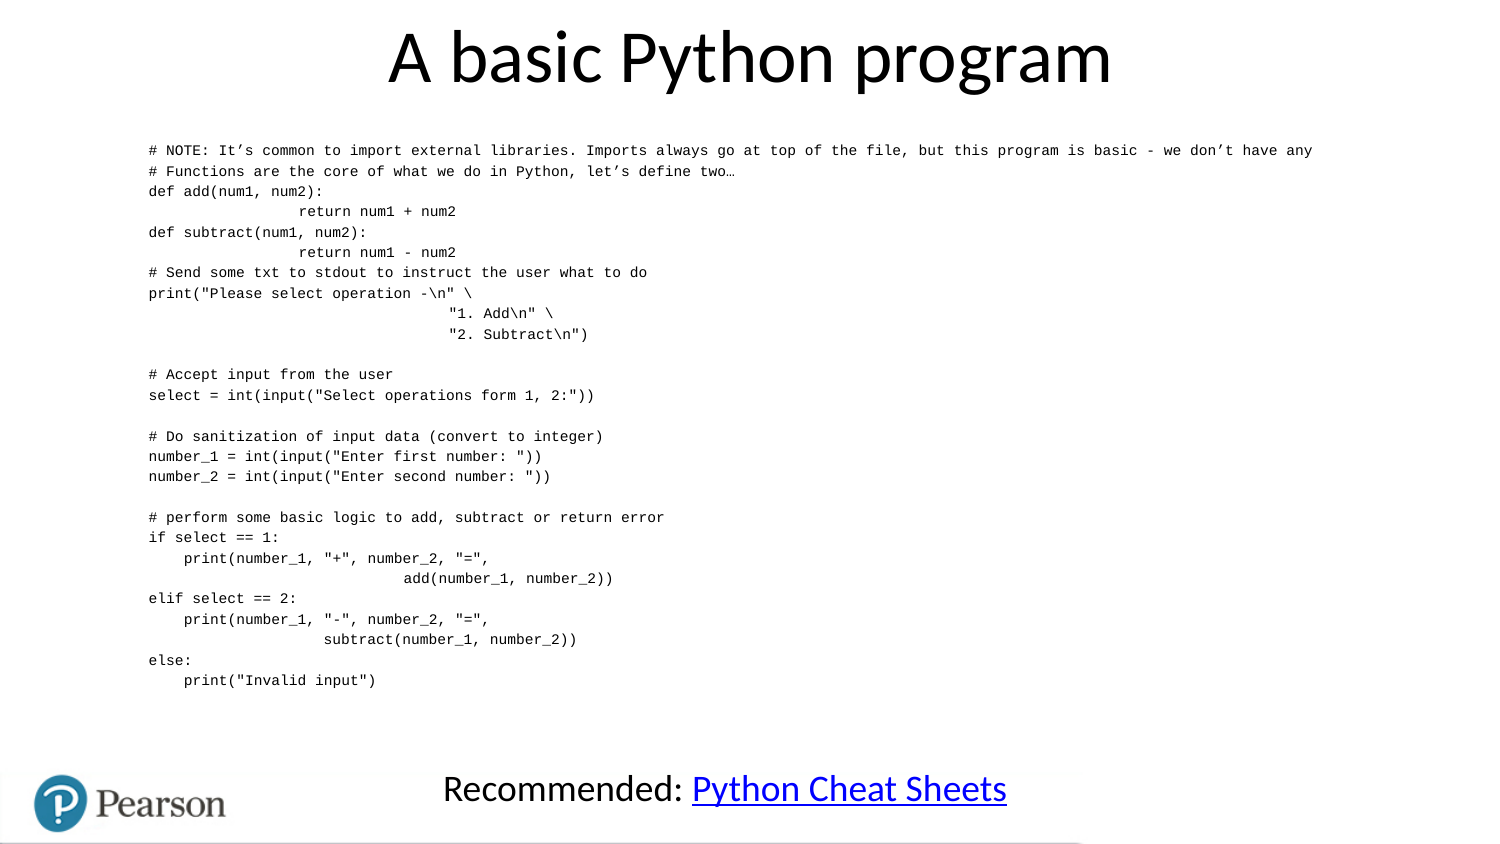

# A basic Python program
# NOTE: It’s common to import external libraries. Imports always go at top of the file, but this program is basic - we don’t have any
# Functions are the core of what we do in Python, let’s define two…
def add(num1, num2):
	return num1 + num2
def subtract(num1, num2):
	return num1 - num2
# Send some txt to stdout to instruct the user what to do
print("Please select operation -\n" \
		"1. Add\n" \
		"2. Subtract\n")

# Accept input from the user
select = int(input("Select operations form 1, 2:"))

# Do sanitization of input data (convert to integer)
number_1 = int(input("Enter first number: "))
number_2 = int(input("Enter second number: "))

# perform some basic logic to add, subtract or return error
if select == 1:
    print(number_1, "+", number_2, "=",
	            add(number_1, number_2))
elif select == 2:
    print(number_1, "-", number_2, "=",
                    subtract(number_1, number_2))
else:
    print("Invalid input")

Recommended: Python Cheat Sheets